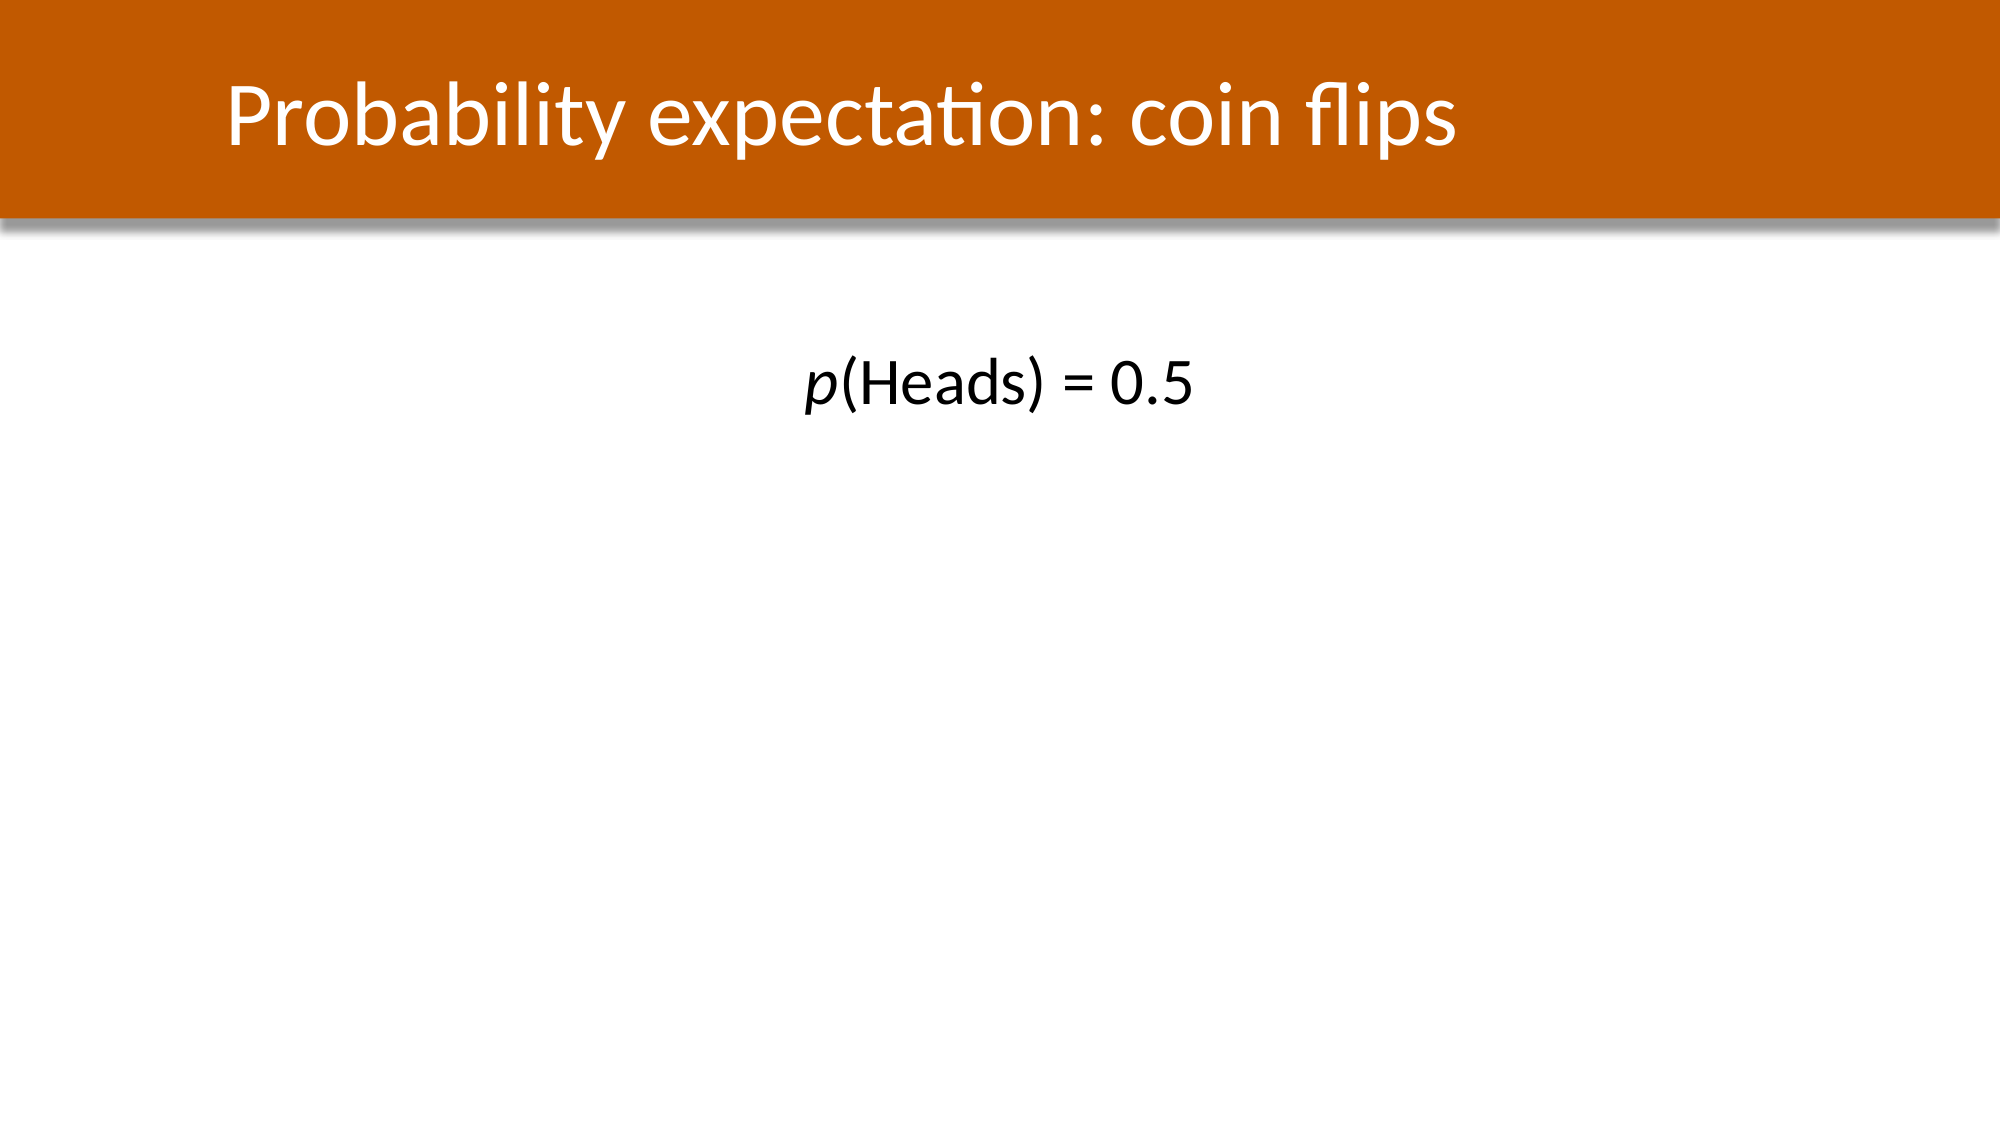

Probability expectation: coin flips
p(Heads) = 0.5